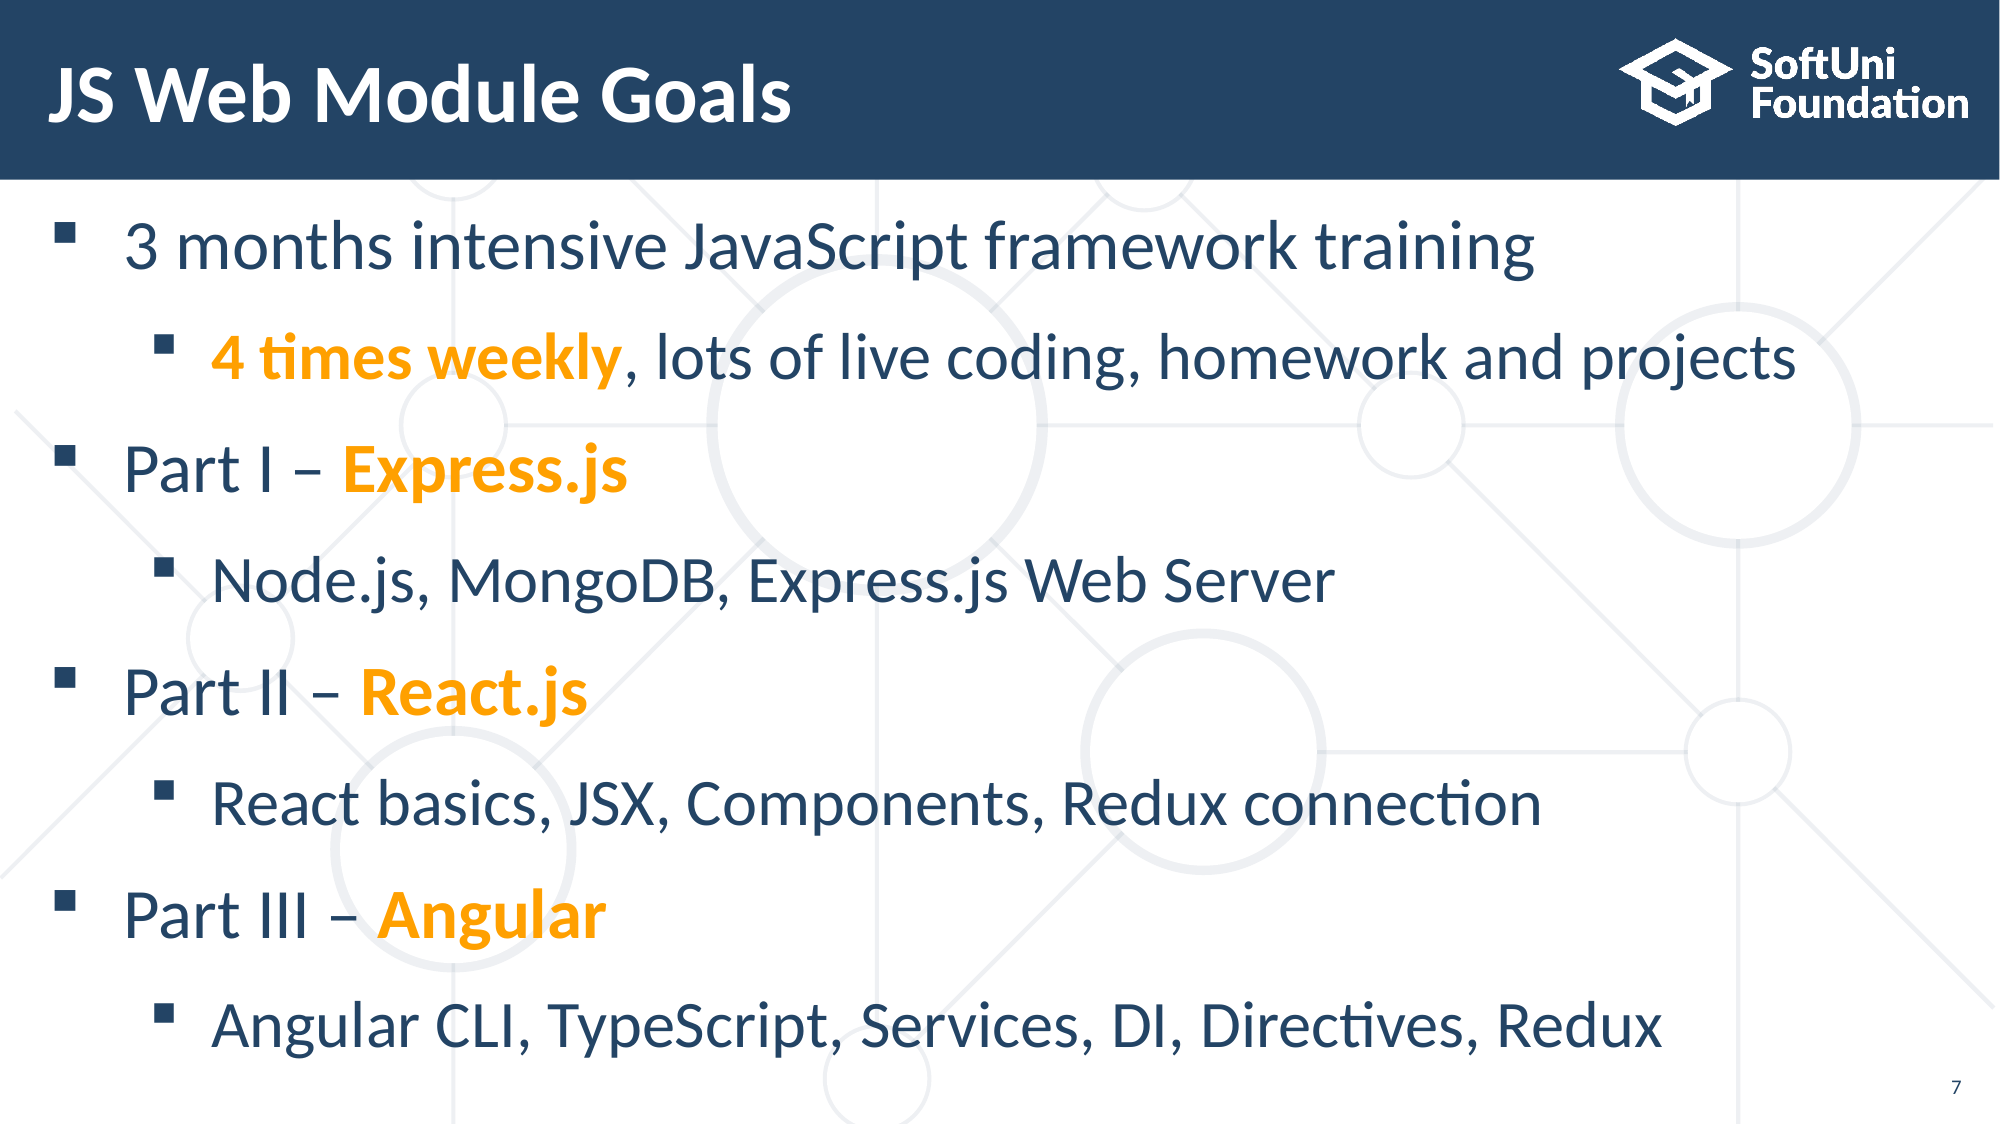

# JS Web Module Goals
3 months intensive JavaScript framework training
4 times weekly, lots of live coding, homework and projects
Part I – Express.js
Node.js, MongoDB, Express.js Web Server
Part II – React.js
React basics, JSX, Components, Redux connection
Part III – Angular
Angular CLI, TypeScript, Services, DI, Directives, Redux

7